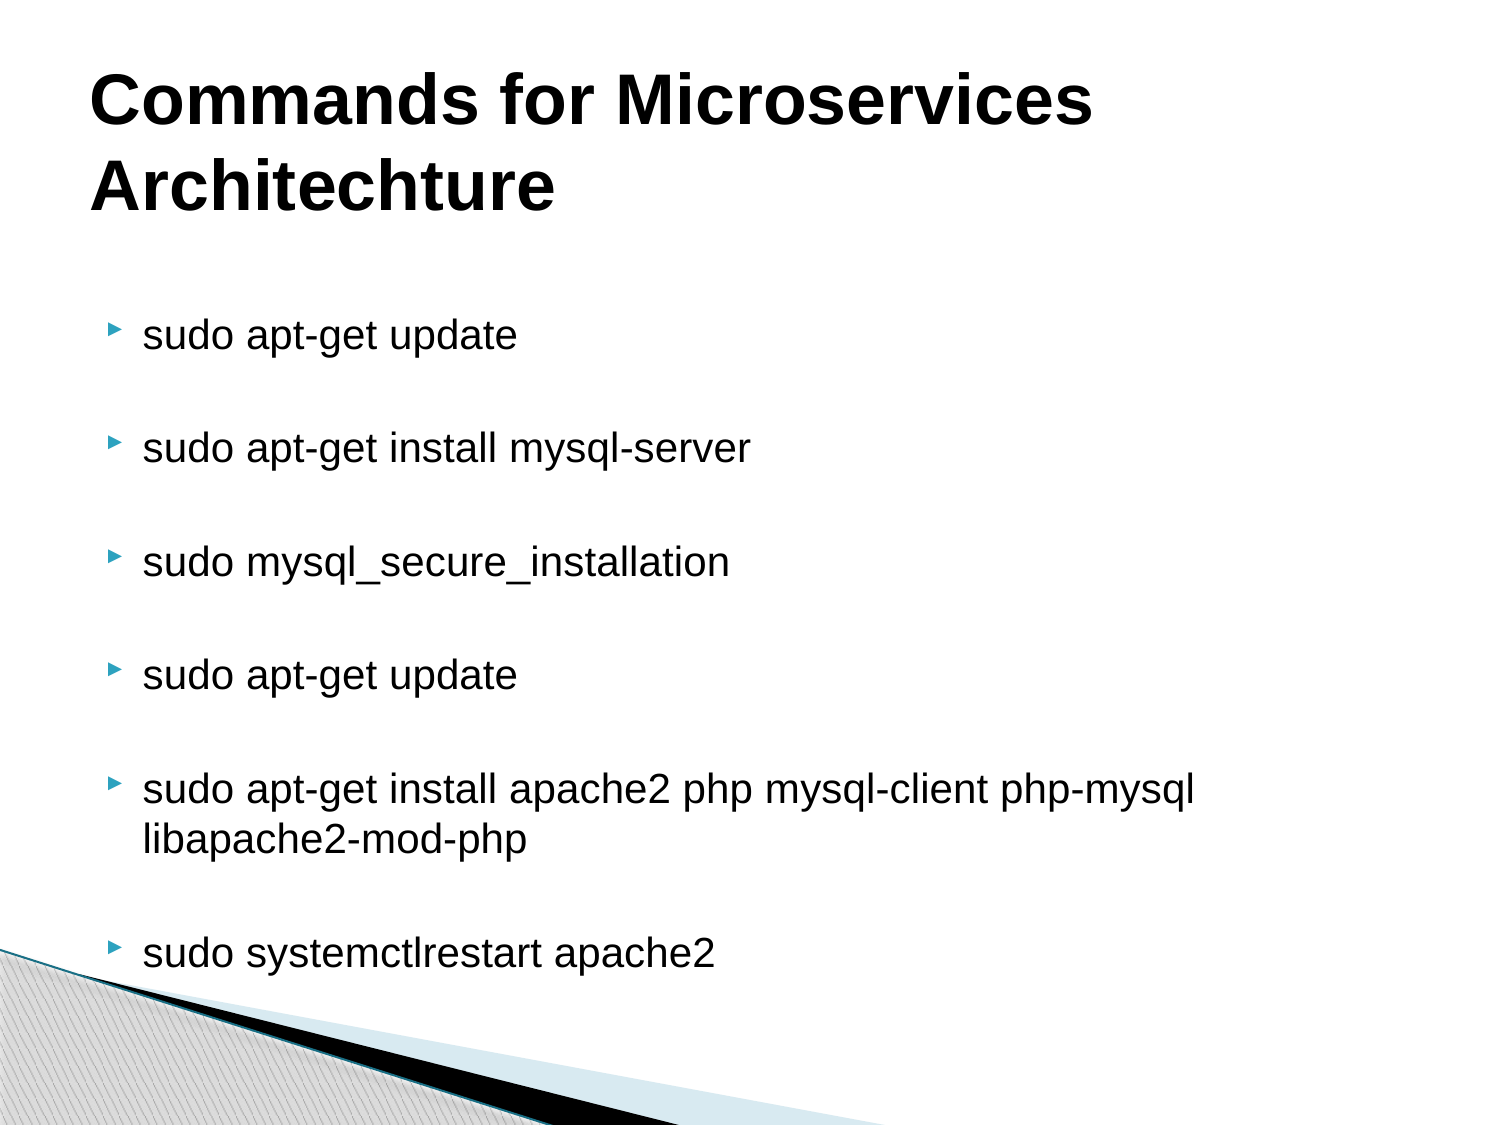

# Commands for Microservices Architechture

sudo apt-get update

sudo apt-get install mysql-server

sudo mysql_secure_installation

sudo apt-get update

sudo apt-get install apache2 php mysql-client php-mysql libapache2-mod-php

sudo systemctlrestart apache2